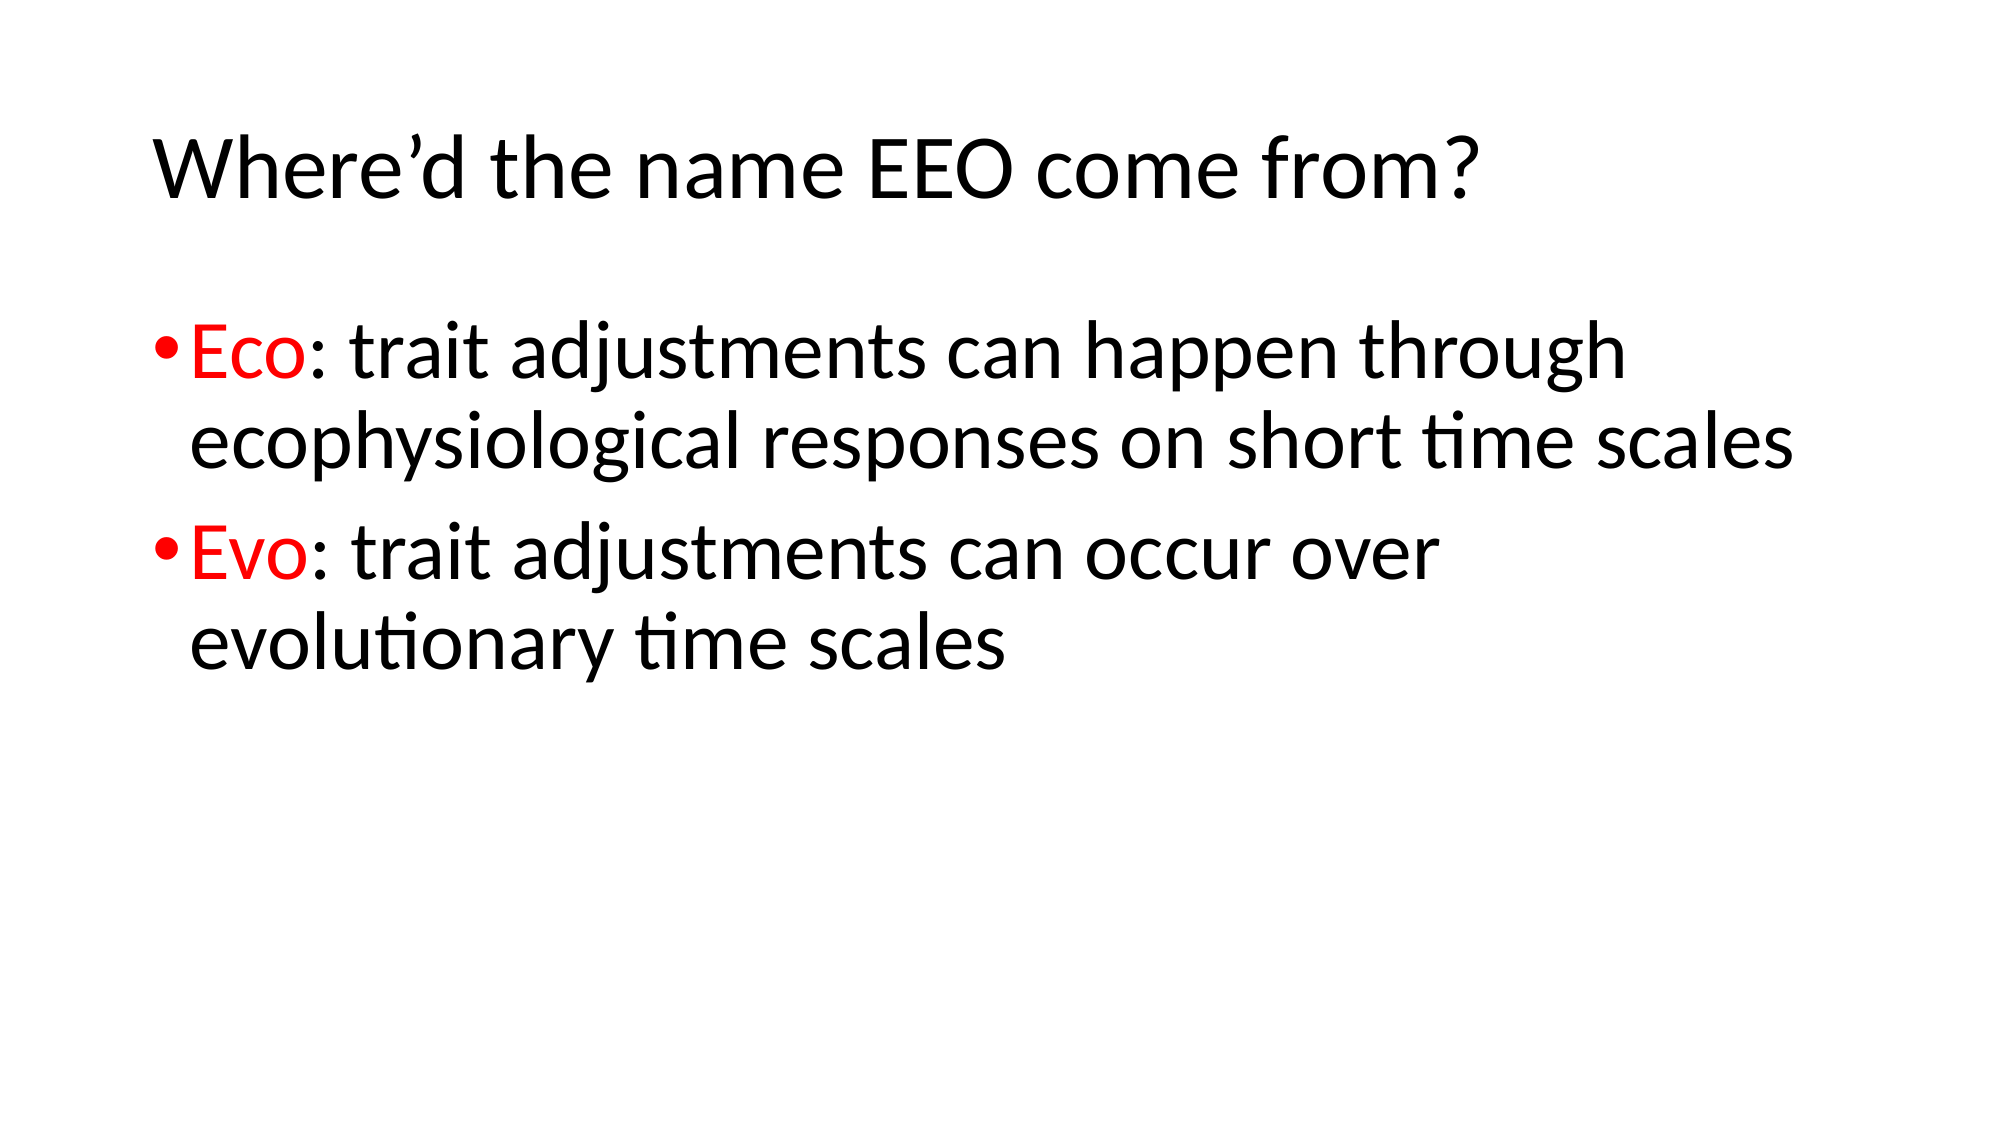

# Where’d the name EEO come from?
Eco: trait adjustments can happen through ecophysiological responses on short time scales
Evo: trait adjustments can occur over evolutionary time scales